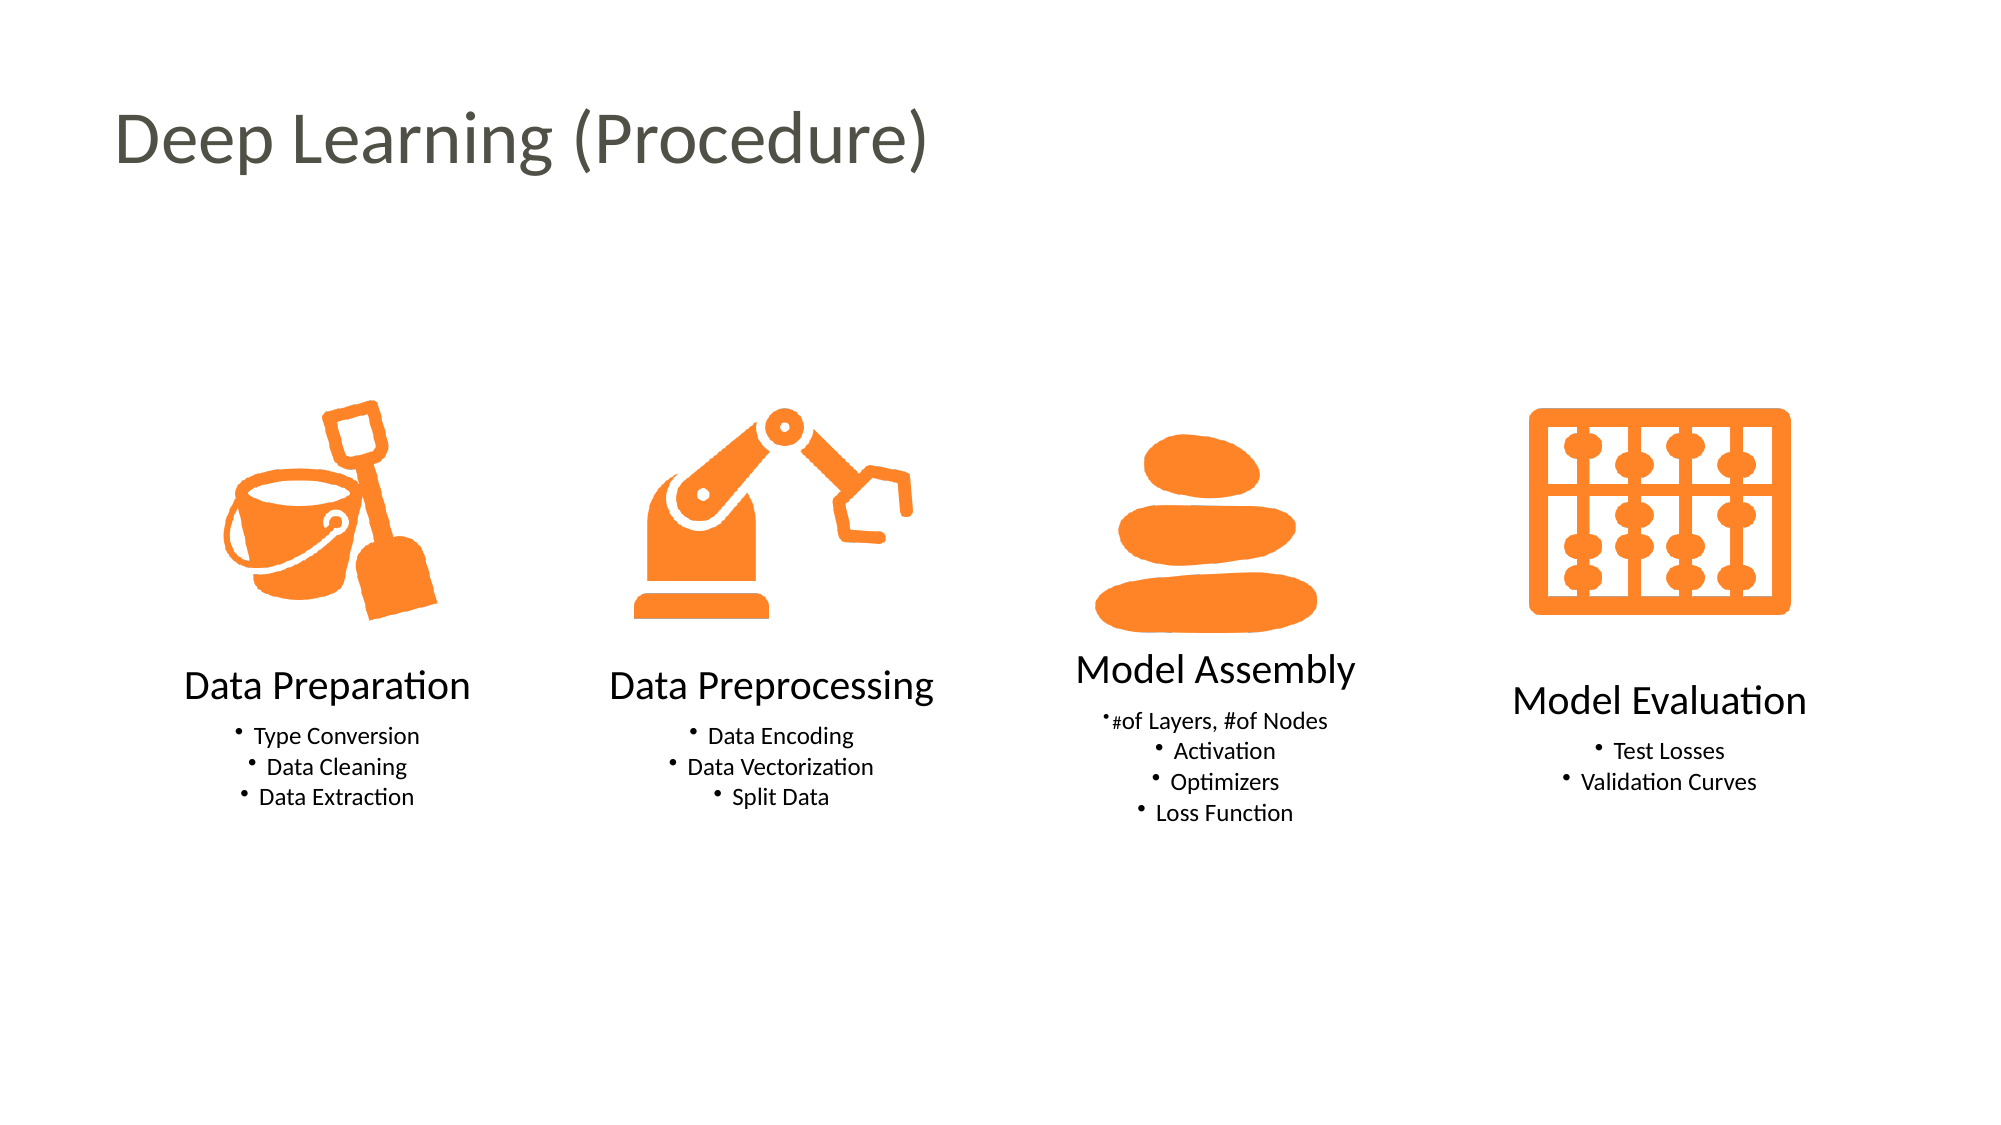

# Deep Learning (Procedure)
Data Preparation
Type Conversion
Data Cleaning
Data Extraction
Data Preprocessing
Data Encoding
Data Vectorization
Split Data
Model Assembly
#of Layers, #of Nodes
Activation
Optimizers
Loss Function
Model Evaluation
Test Losses
Validation Curves